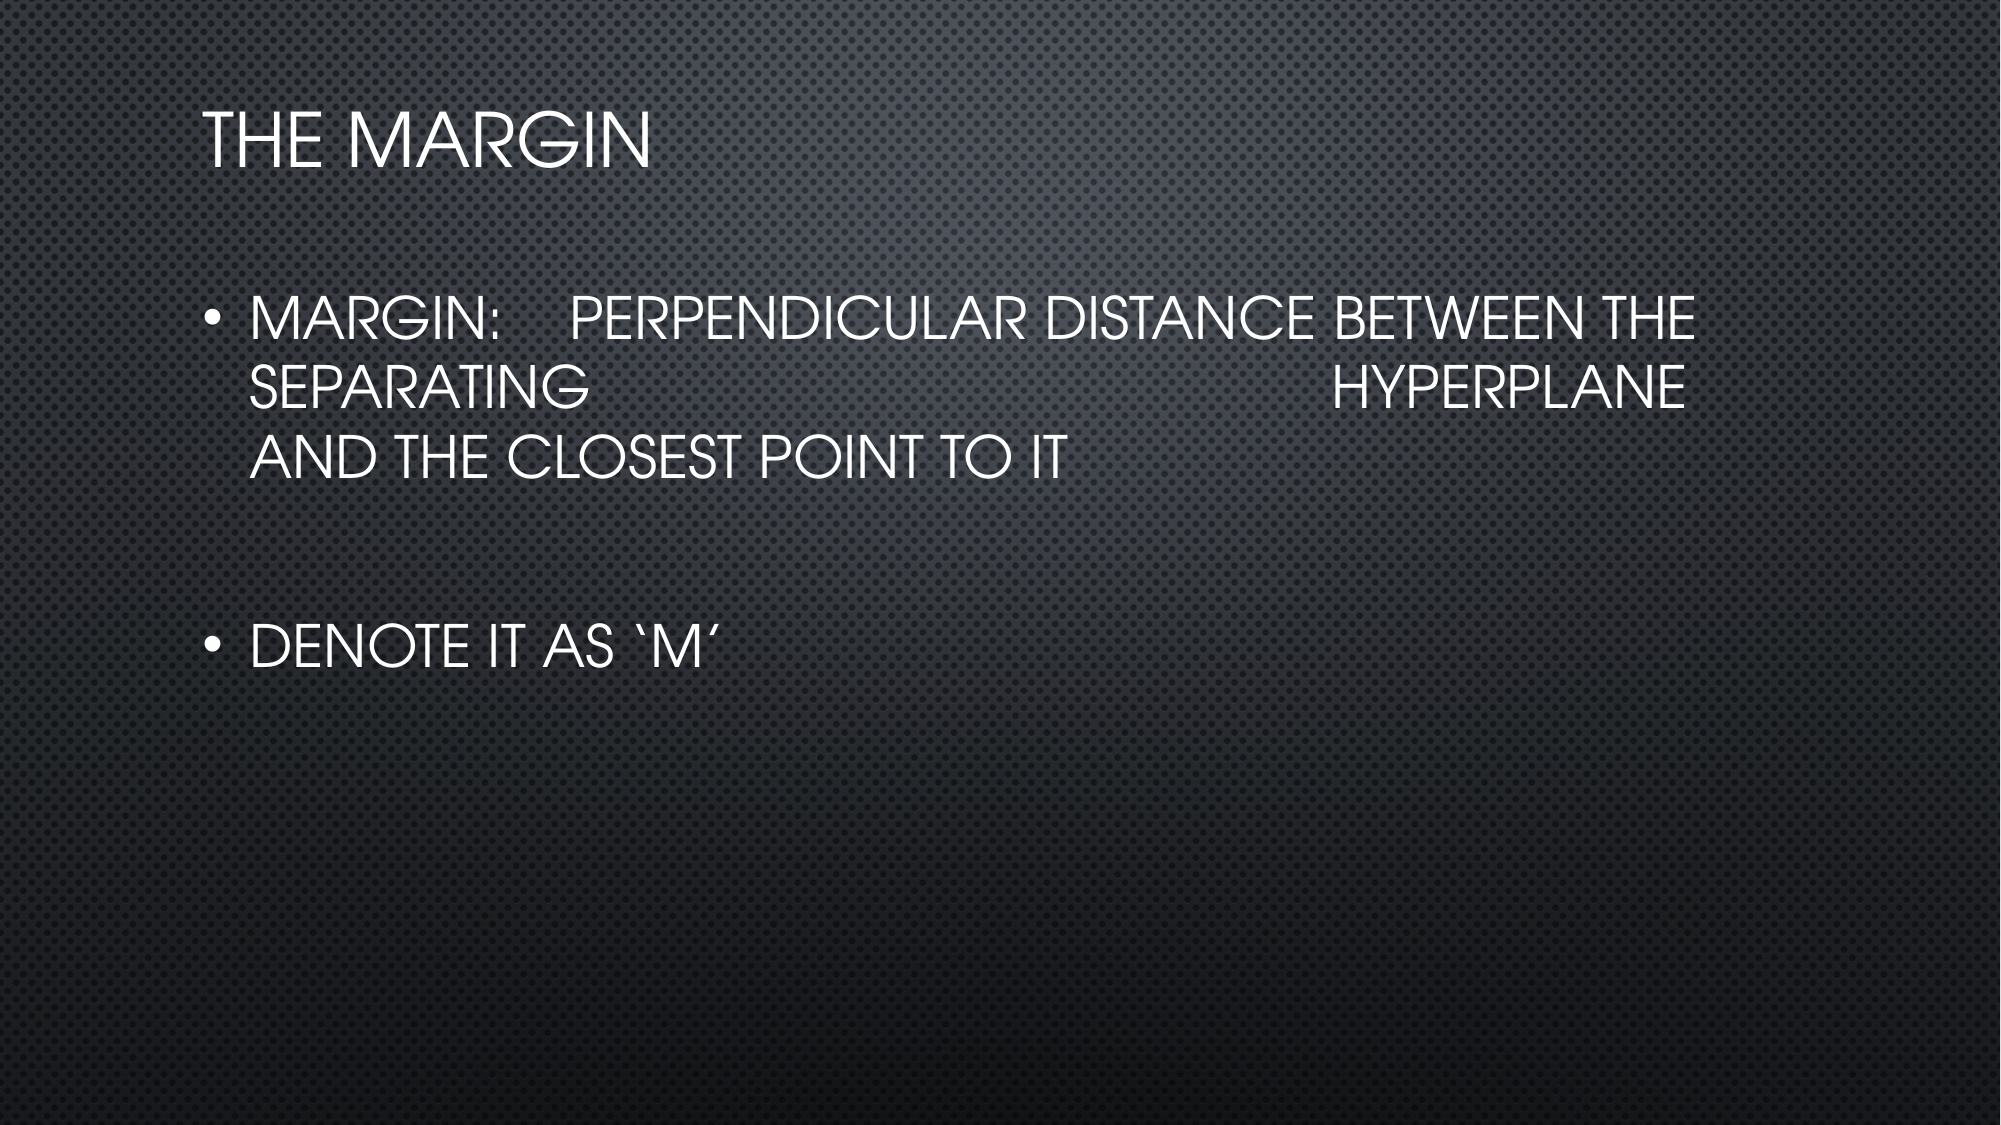

# The margin
Margin:    Perpendicular distance between the separating 					  hyperplane and the closest point to it

Denote it as ‘M’